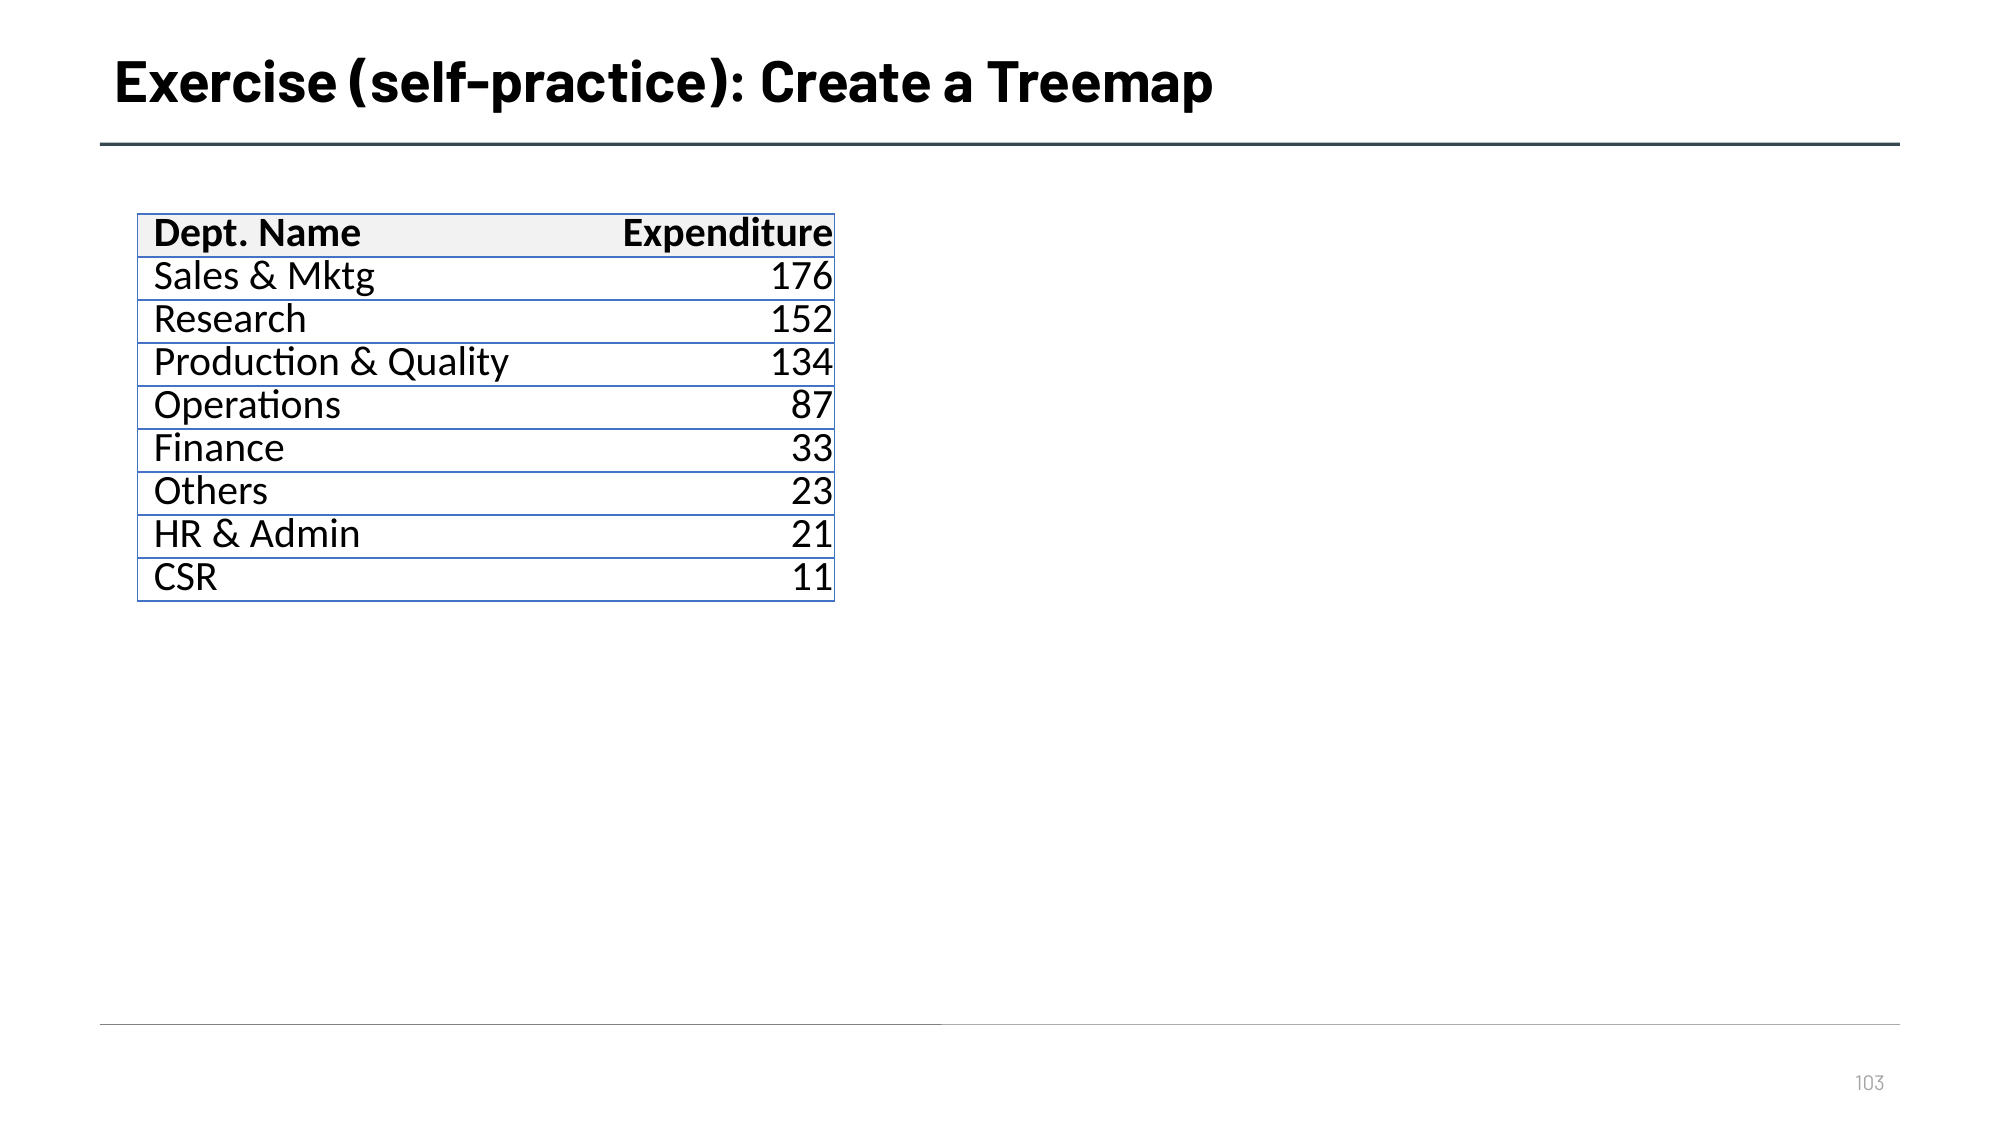

# Exercise (self-practice): Create a Treemap
| Dept. Name | Expenditure |
| --- | --- |
| Sales & Mktg | 176 |
| Research | 152 |
| Production & Quality | 134 |
| Operations | 87 |
| Finance | 33 |
| Others | 23 |
| HR & Admin | 21 |
| CSR | 11 |
103